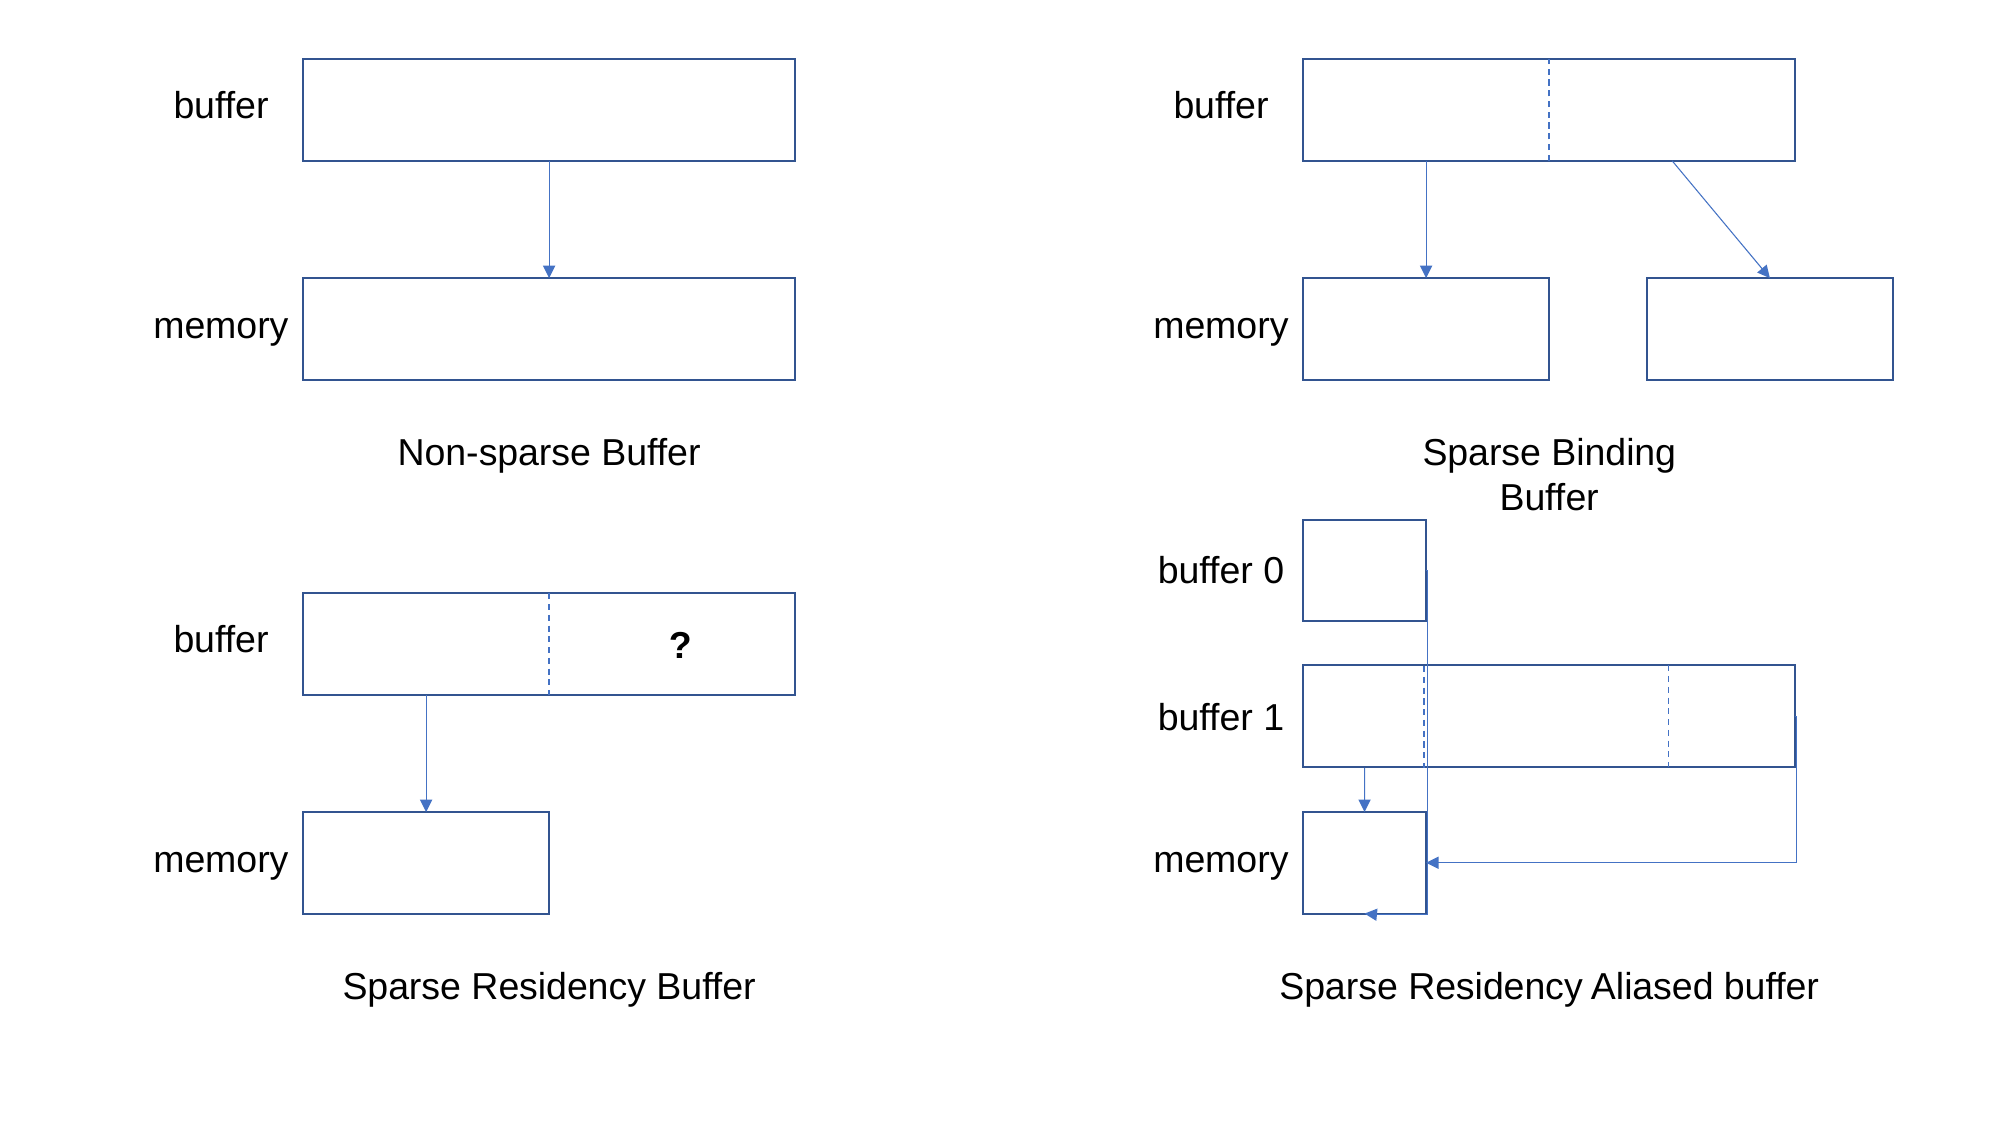

buffer

buffer

memory

memory

Non-sparse Buffer
Sparse Binding Buffer

buffer 0
                         ?
buffer

buffer 1

memory

memory
Sparse Residency Buffer
Sparse Residency Aliased buffer